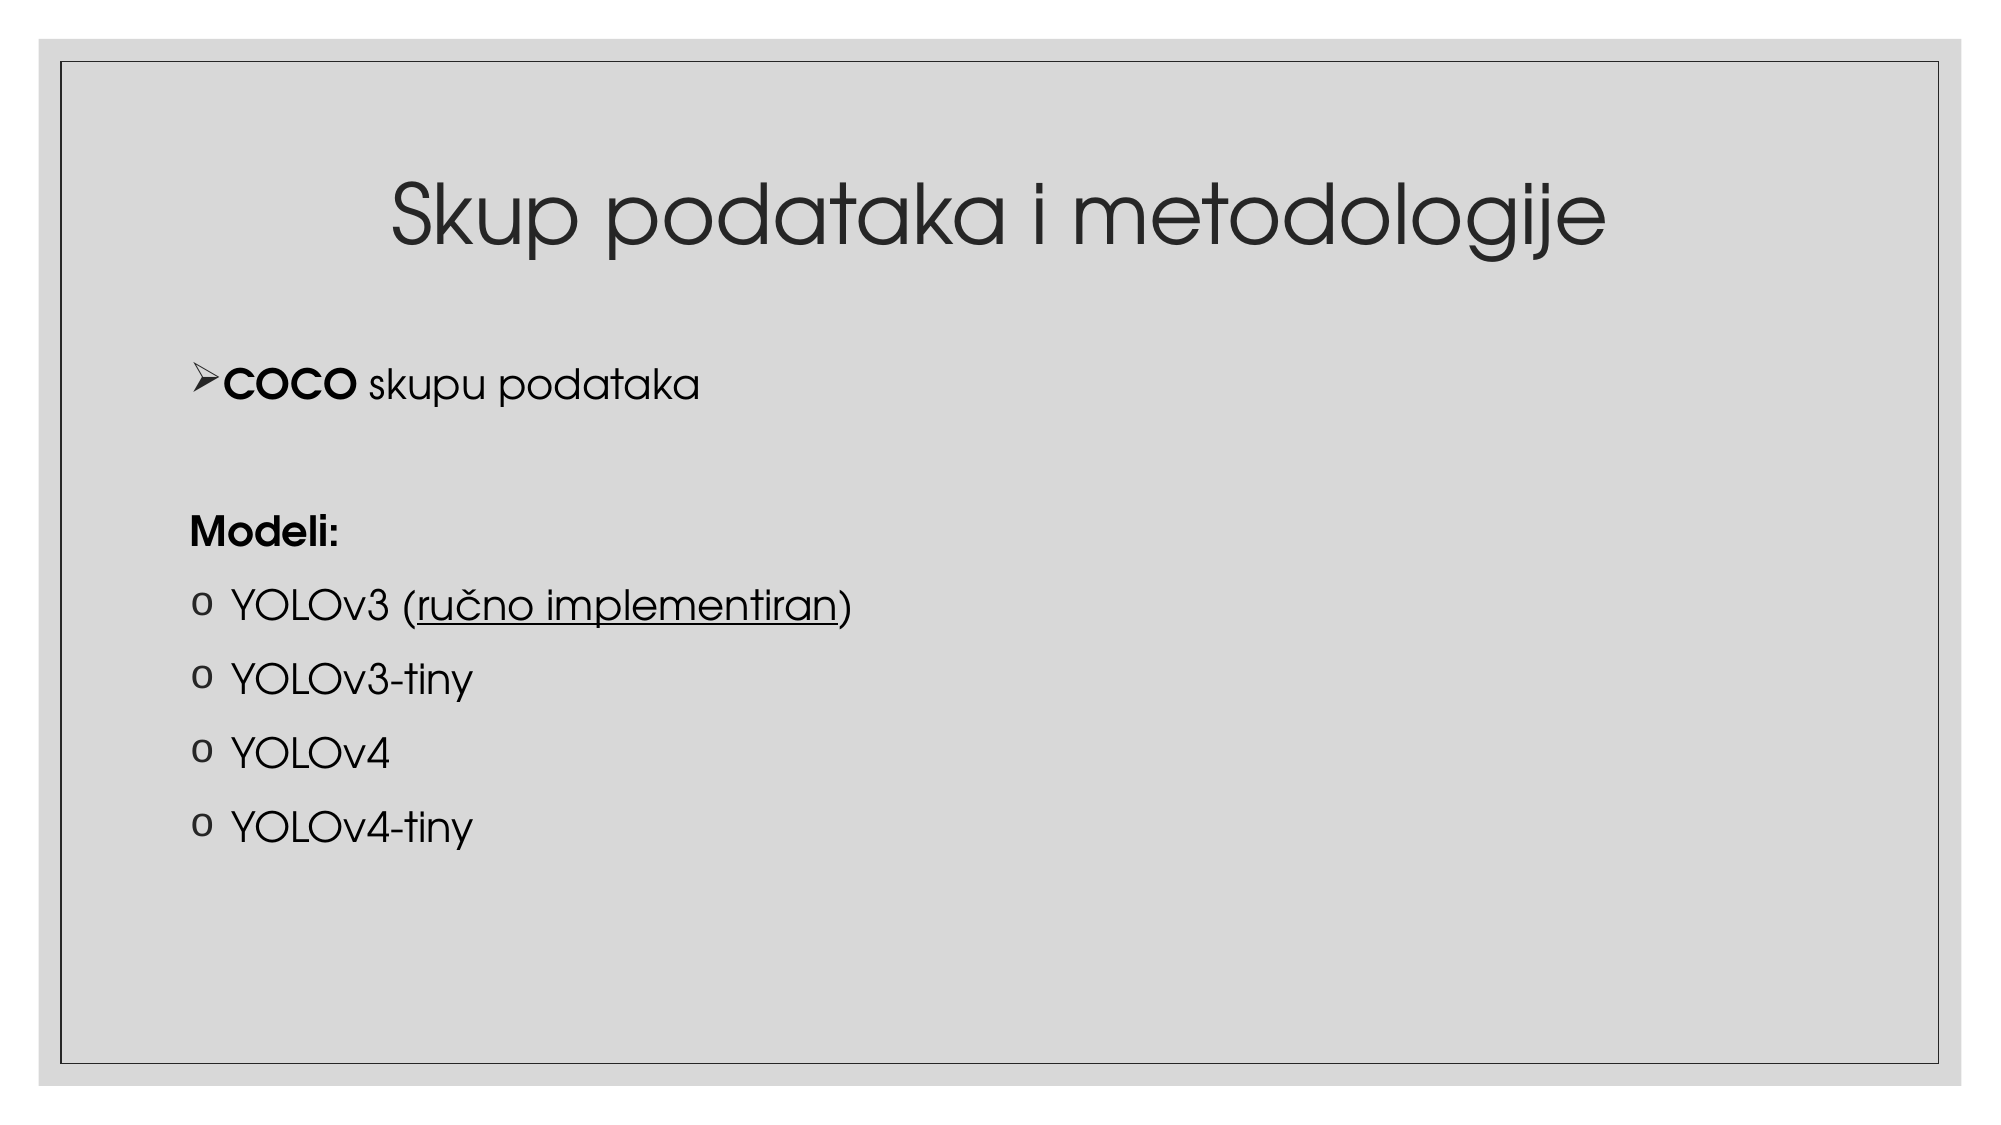

# Skup podataka i metodologije
COCO skupu podataka

Modeli:
 YOLOv3 (ručno implementiran)
 YOLOv3-tiny
 YOLOv4
 YOLOv4-tiny